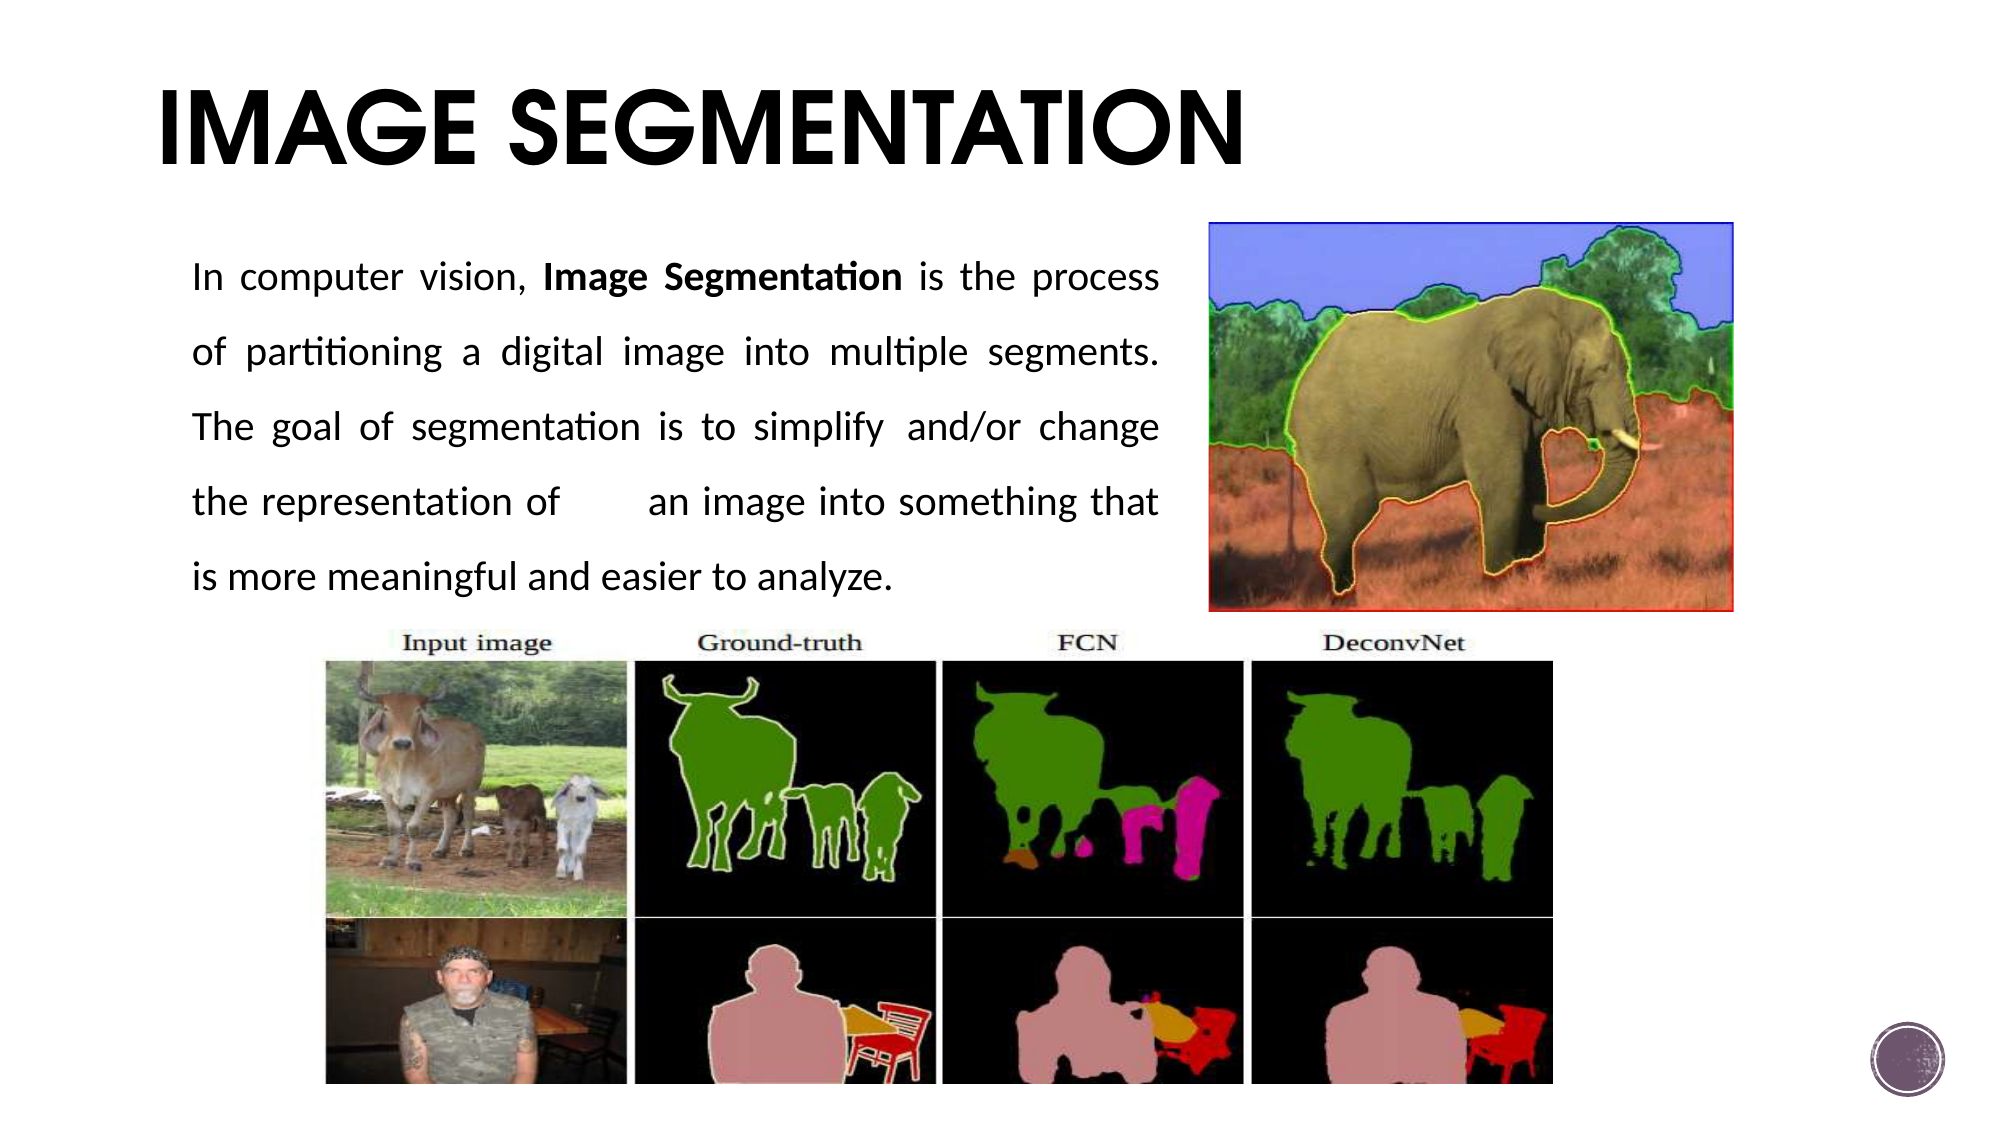

# IMAGE SEGMENTATION
In computer vision, Image Segmentation is the process of partitioning a digital image into multiple segments. The goal of segmentation is to simplify and/or change the representation of	an image into something that is more meaningful and easier to analyze.